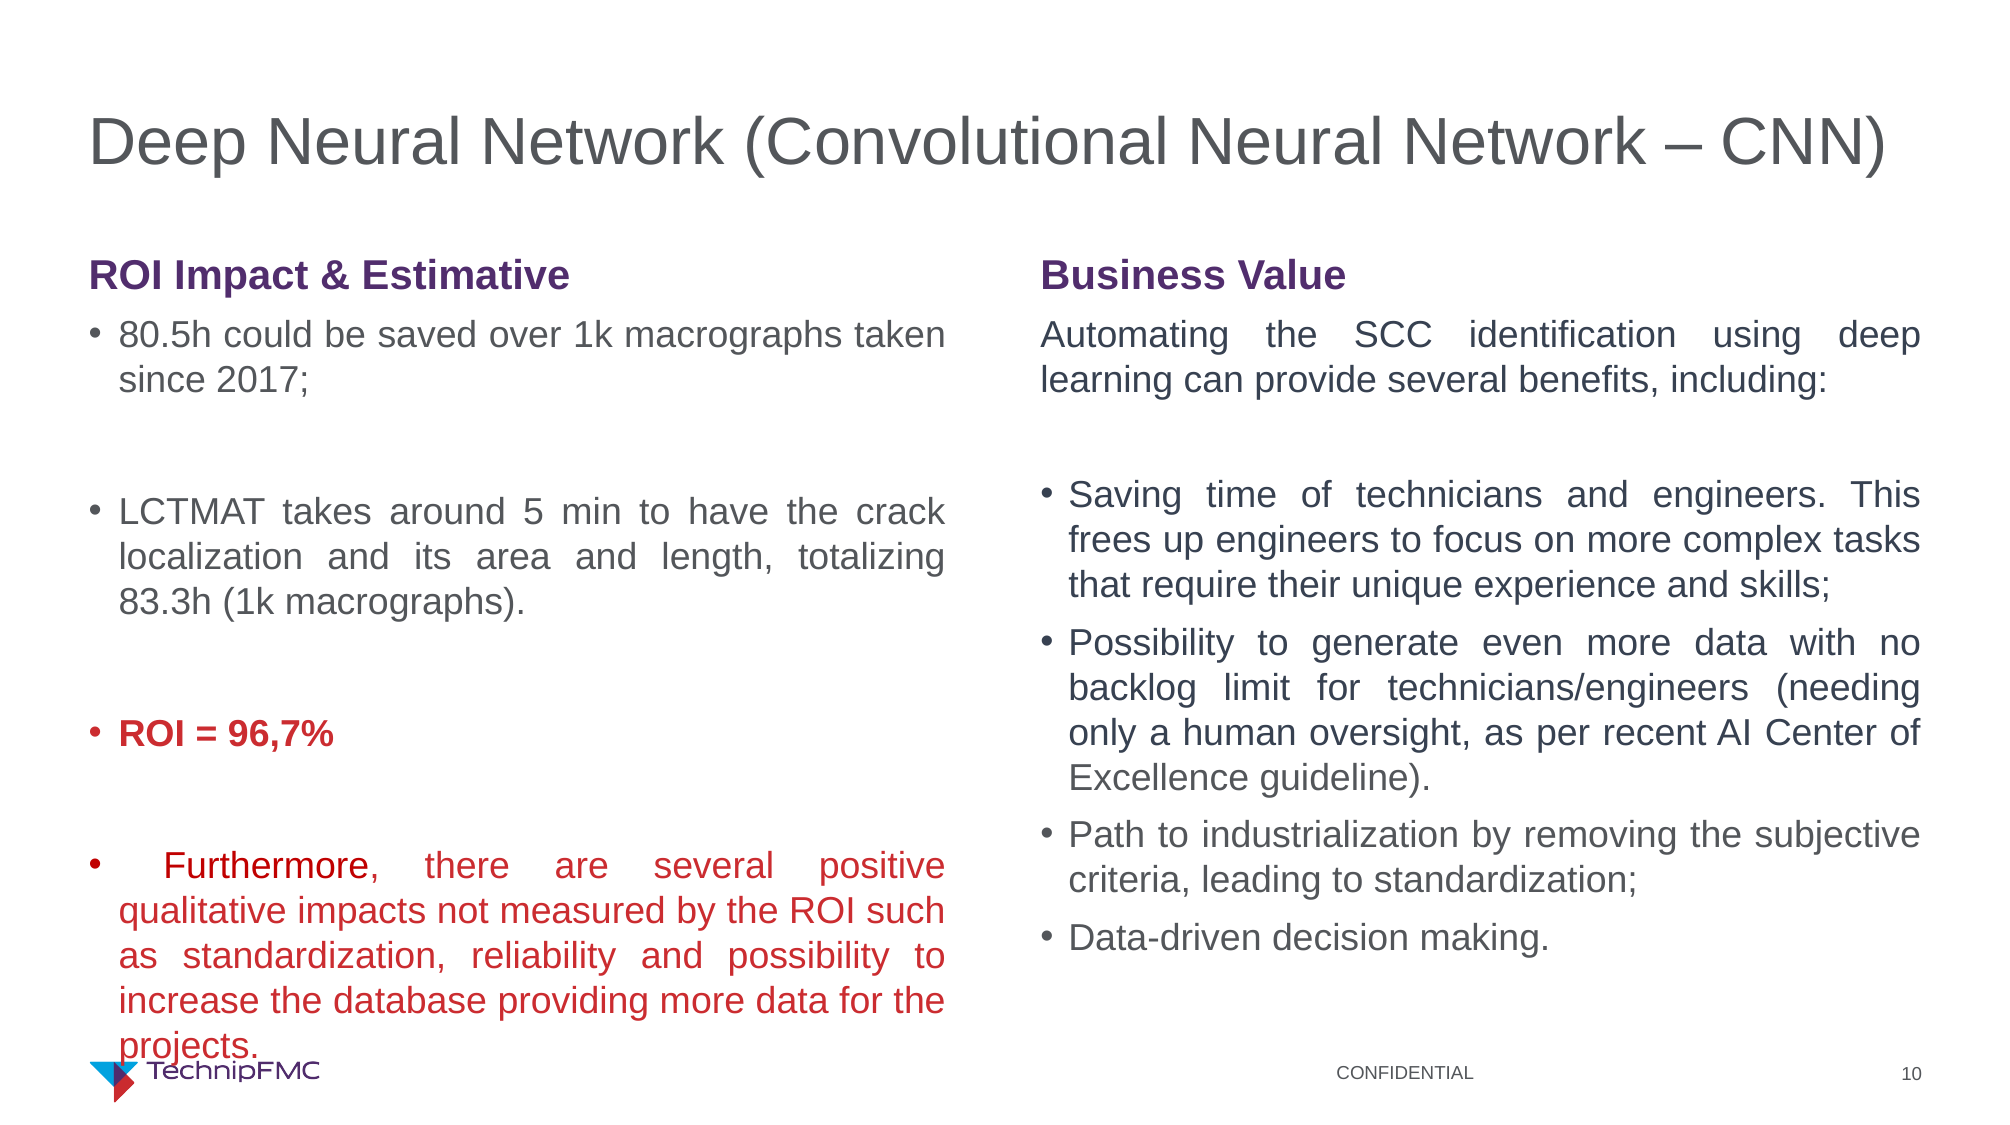

# Deep Neural Network (Convolutional Neural Network – CNN)
Business Value
Automating the SCC identification using deep learning can provide several benefits, including:

Saving time of technicians and engineers. This frees up engineers to focus on more complex tasks that require their unique experience and skills;
Possibility to generate even more data with no backlog limit for technicians/engineers (needing only a human oversight, as per recent AI Center of Excellence guideline).
Path to industrialization by removing the subjective criteria, leading to standardization;
Data-driven decision making.
ROI Impact & Estimative
80.5h could be saved over 1k macrographs taken since 2017;

LCTMAT takes around 5 min to have the crack localization and its area and length, totalizing 83.3h (1k macrographs).

ROI = 96,7%

 Furthermore, there are several positive qualitative impacts not measured by the ROI such as standardization, reliability and possibility to increase the database providing more data for the projects.
CONFIDENTIAL